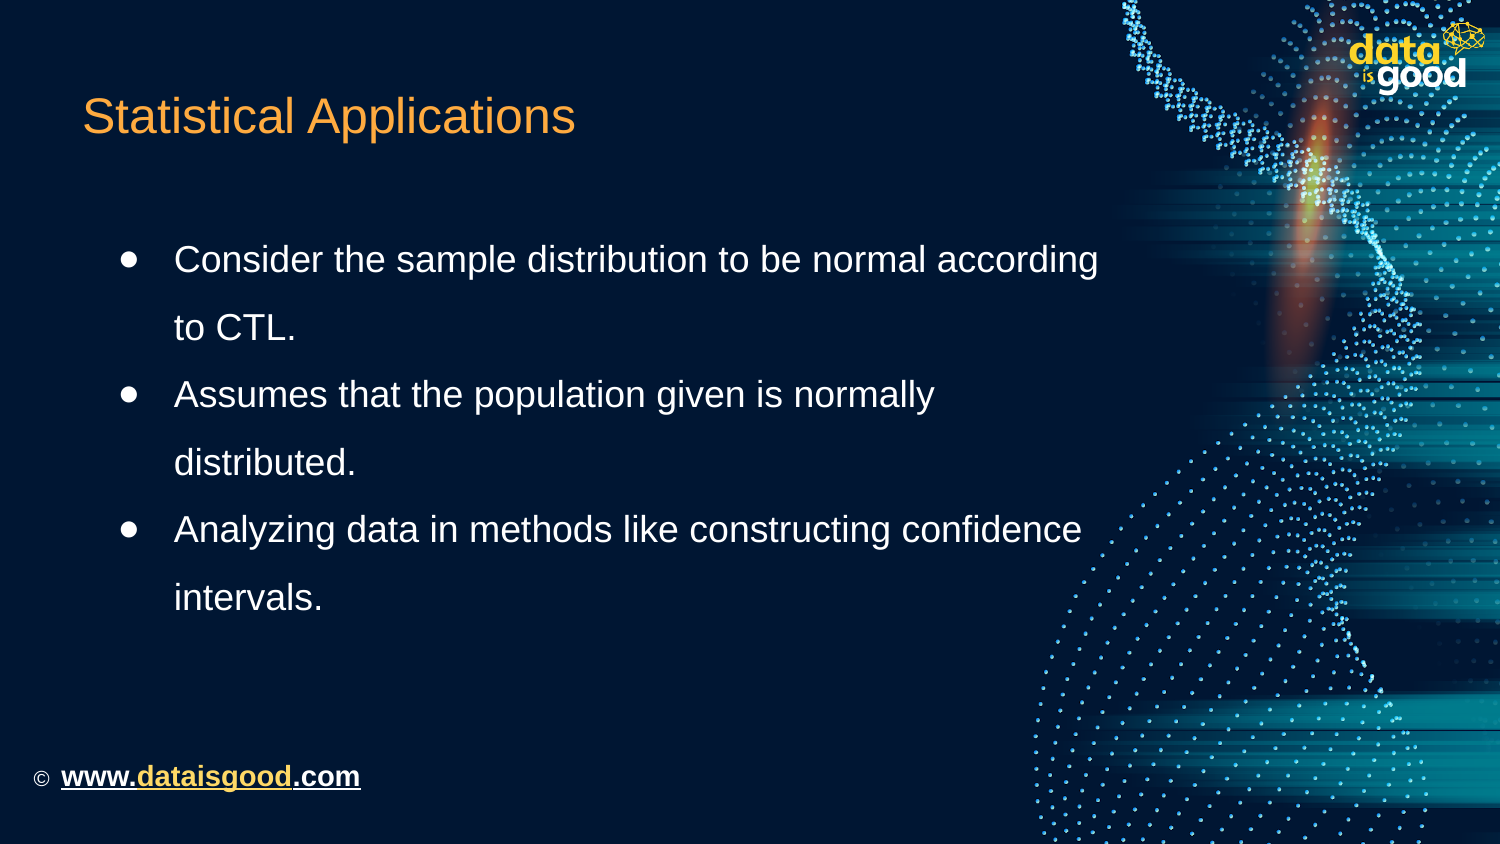

# Statistical Applications
Consider the sample distribution to be normal according to CTL.
Assumes that the population given is normally distributed.
Analyzing data in methods like constructing confidence intervals.